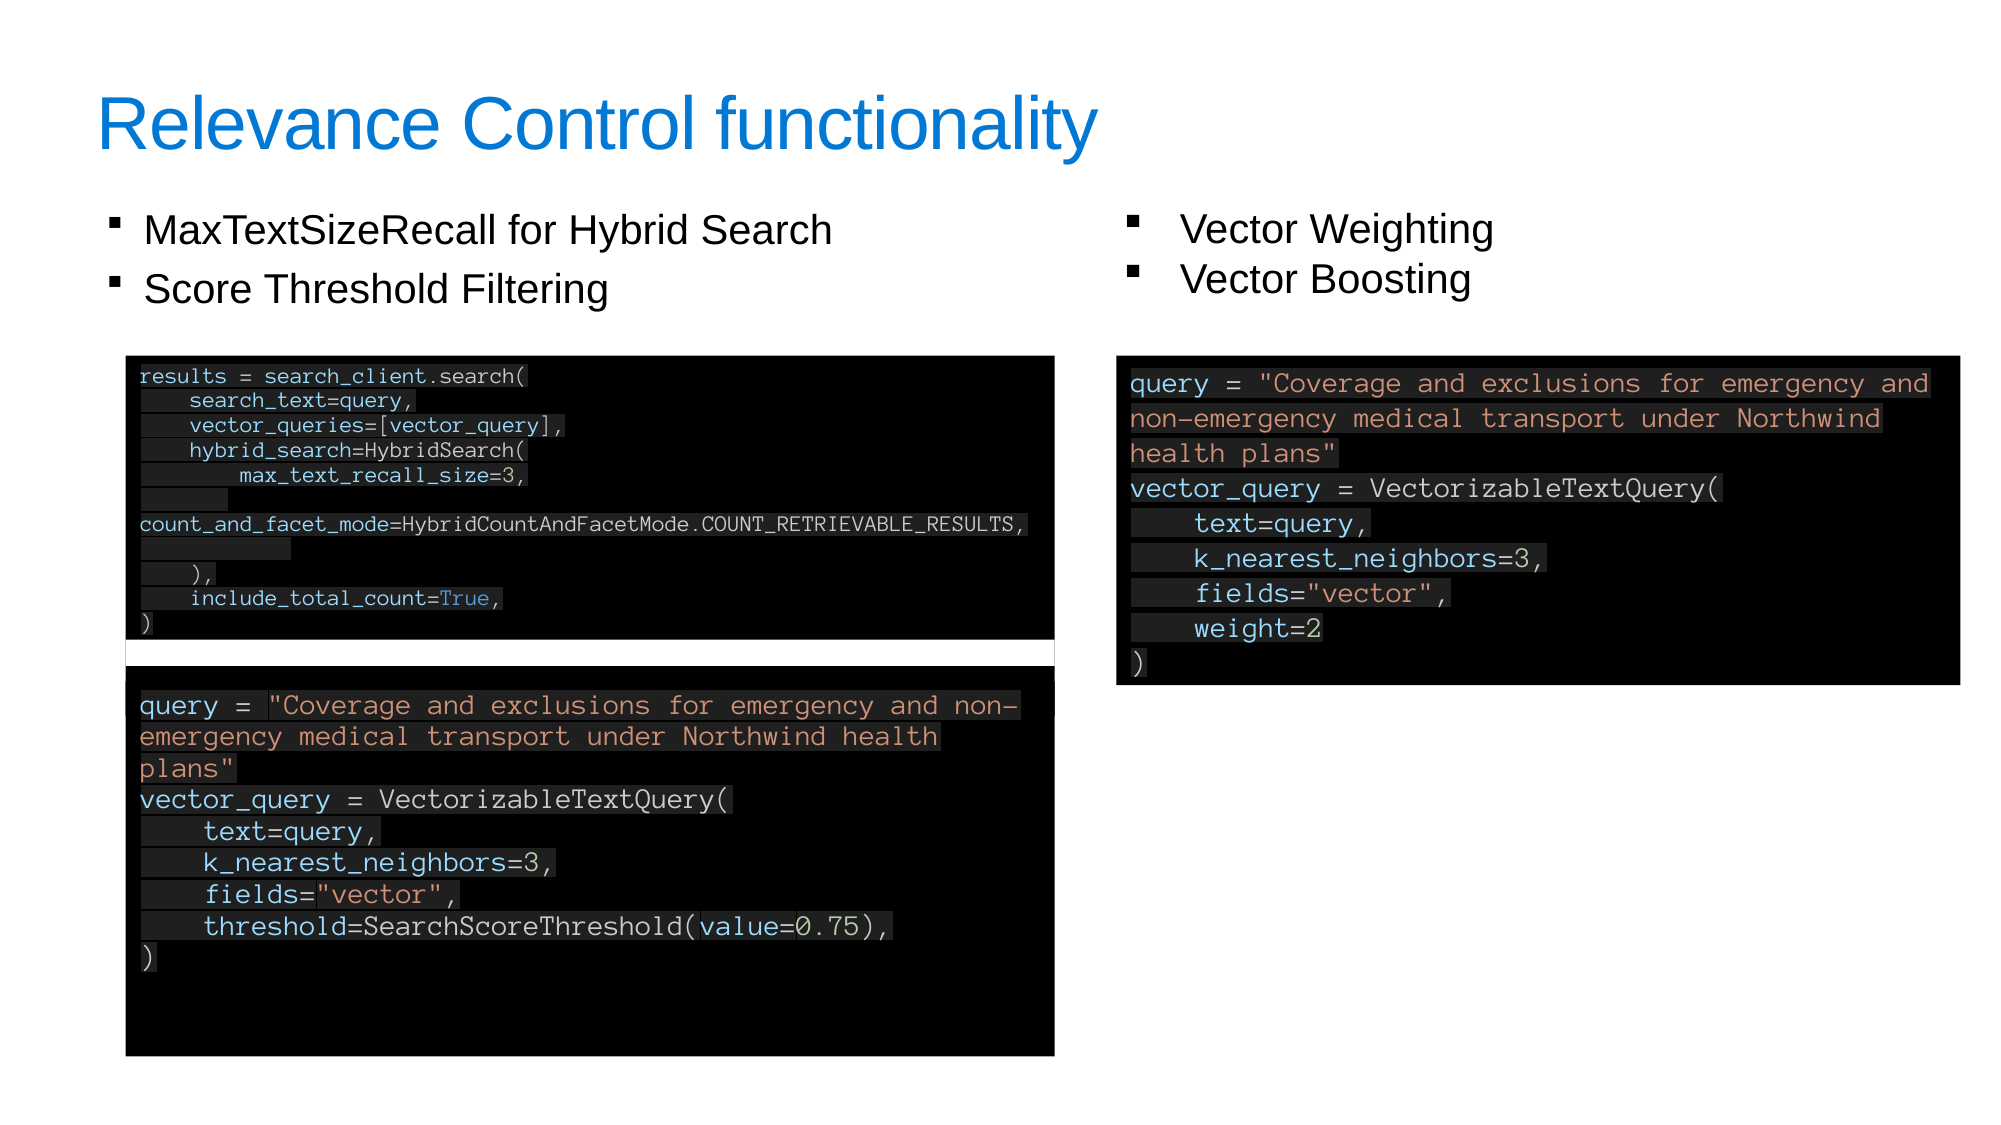

# Relevance Control functionality
Vector Weighting
Vector Boosting

MaxTextSizeRecall for Hybrid Search
Score Threshold Filtering

results = search_client.search(
    search_text=query,
    vector_queries=[vector_query],
    hybrid_search=HybridSearch(
        max_text_recall_size=3,
        count_and_facet_mode=HybridCountAndFacetMode.COUNT_RETRIEVABLE_RESULTS,

    ),
    include_total_count=True,
)

query = "Coverage and exclusions for emergency and non-emergency medical transport under Northwind health plans"
vector_query = VectorizableTextQuery(
    text=query,
    k_nearest_neighbors=3,
    fields="vector",
    weight=2
)

query = "Coverage and exclusions for emergency and non-emergency medical transport under Northwind health plans"
vector_query = VectorizableTextQuery(
    text=query,
    k_nearest_neighbors=3,
    fields="vector",
    threshold=SearchScoreThreshold(value=0.75),
)